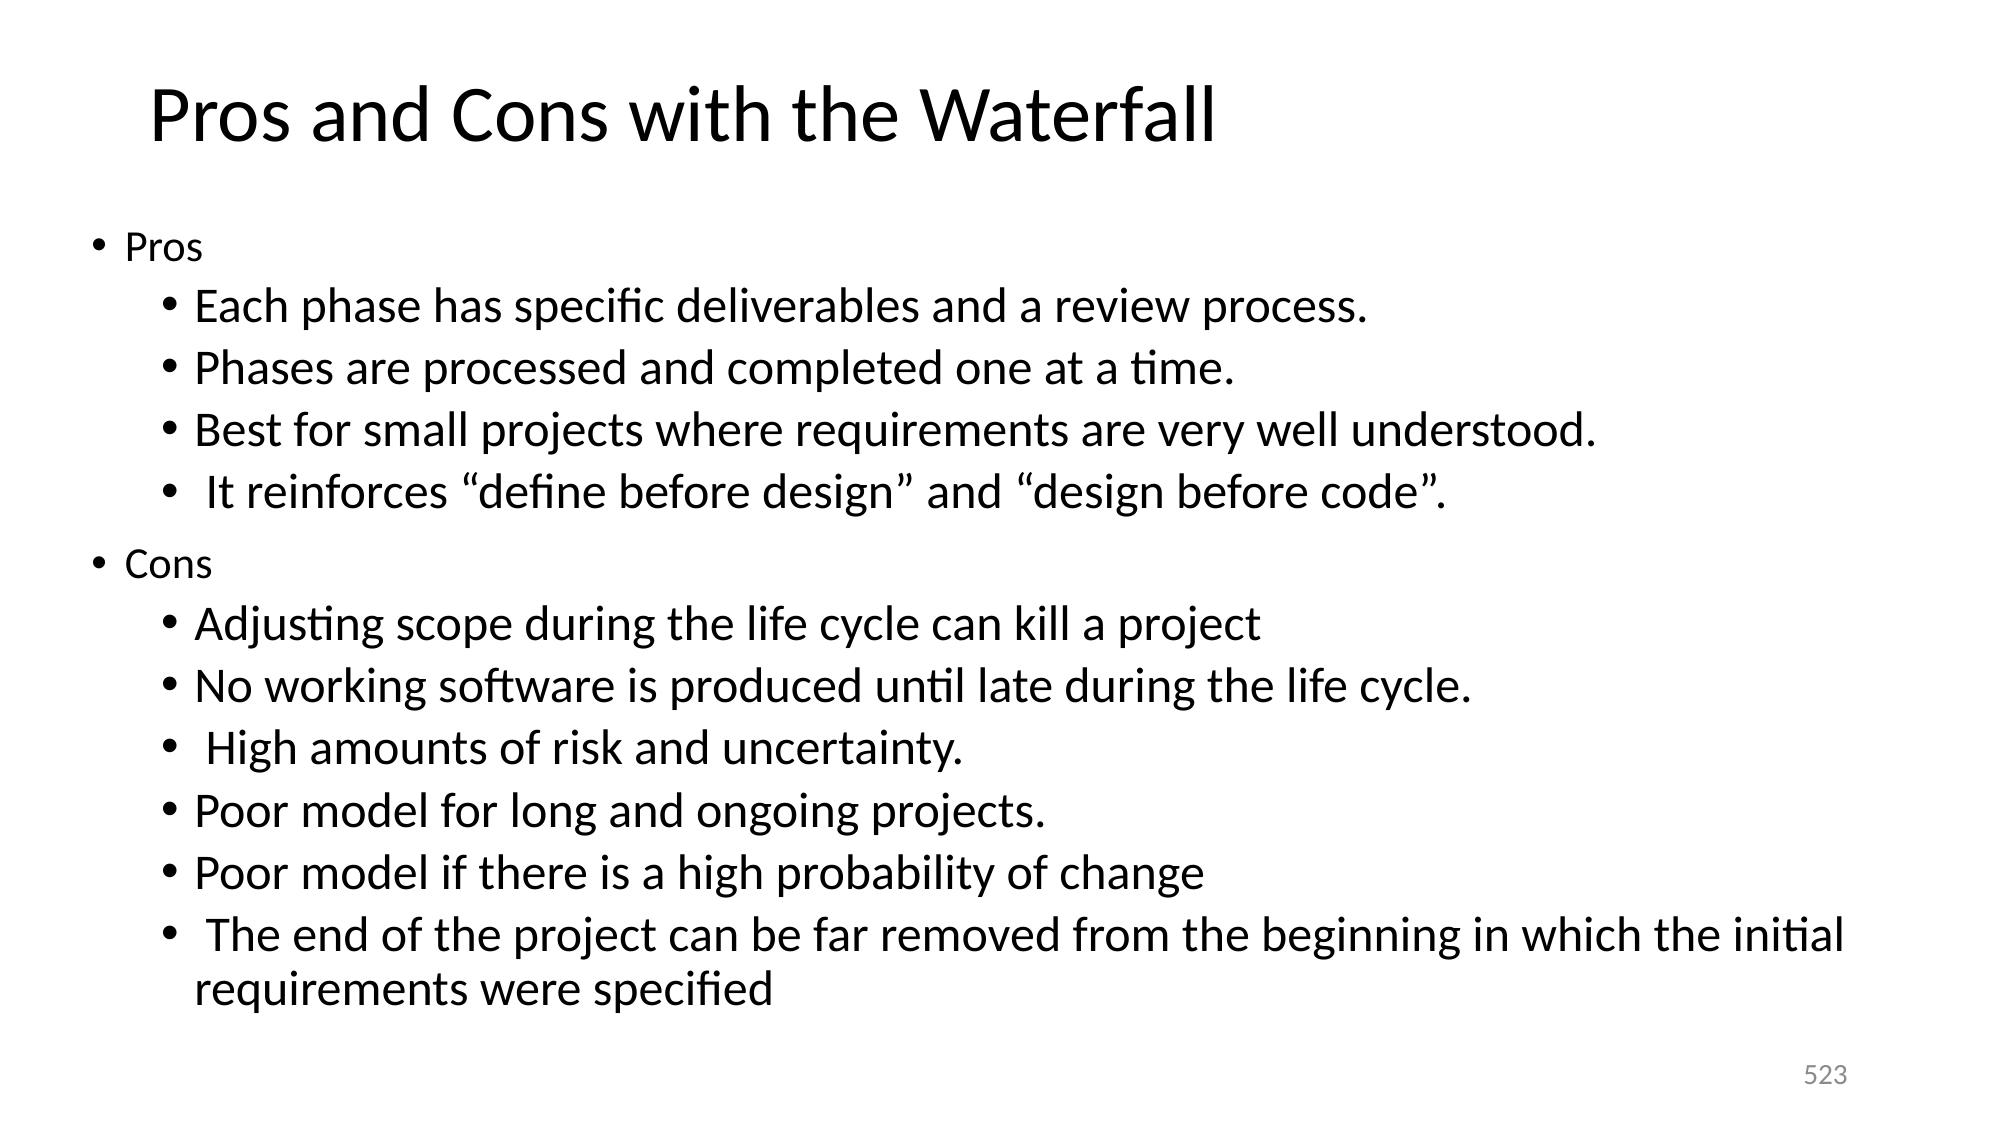

# Pros and Cons with the Waterfall
Pros
Each phase has specific deliverables and a review process.
Phases are processed and completed one at a time.
Best for small projects where requirements are very well understood.
 It reinforces “define before design” and “design before code”.
Cons
Adjusting scope during the life cycle can kill a project
No working software is produced until late during the life cycle.
 High amounts of risk and uncertainty.
Poor model for long and ongoing projects.
Poor model if there is a high probability of change
 The end of the project can be far removed from the beginning in which the initial requirements were specified

523